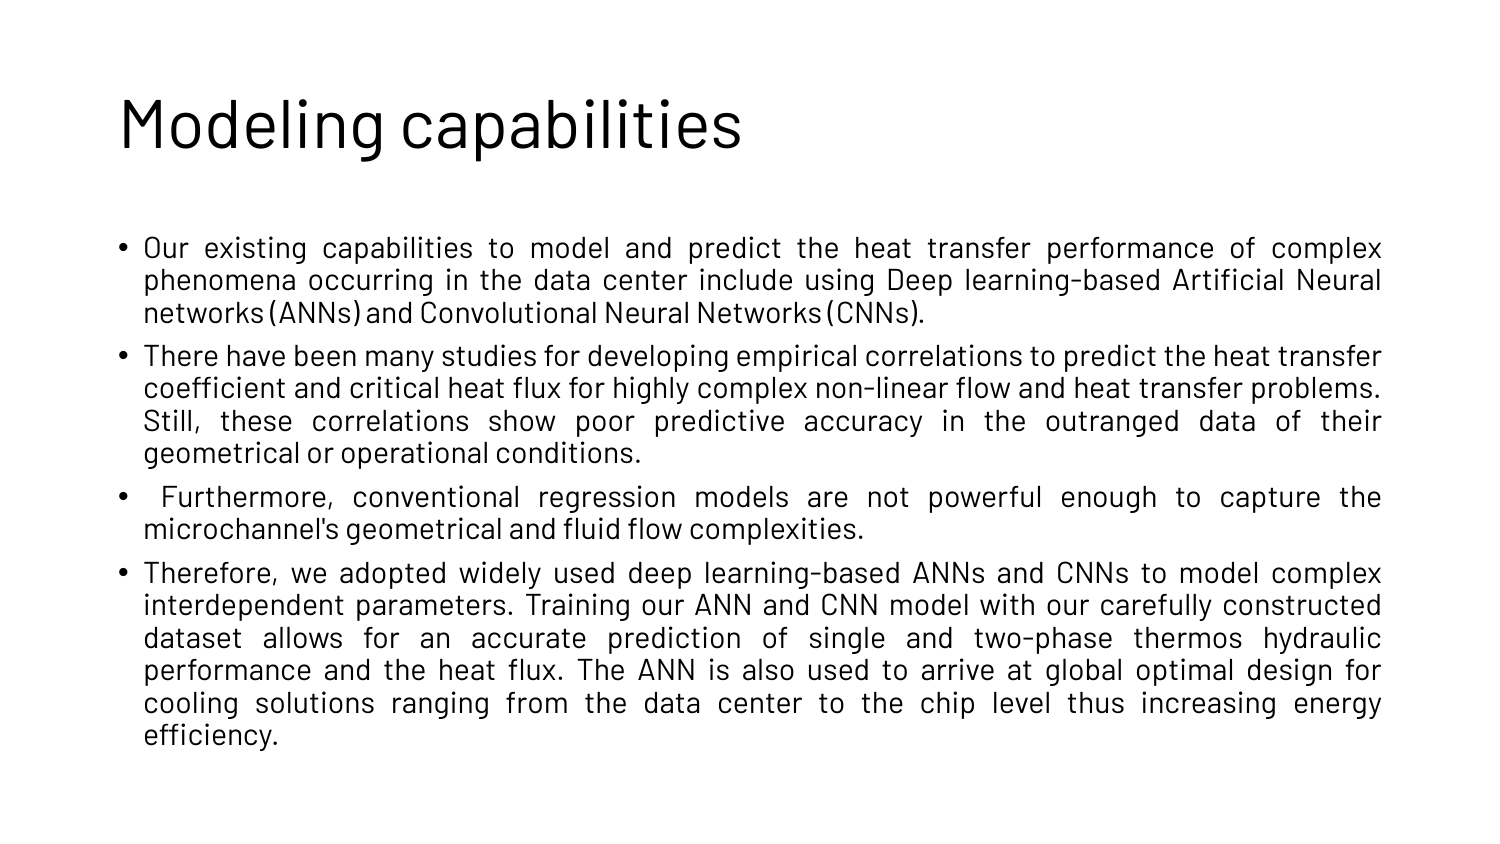

# Modeling capabilities
Our existing capabilities to model and predict the heat transfer performance of complex phenomena occurring in the data center include using Deep learning-based Artificial Neural networks (ANNs) and Convolutional Neural Networks (CNNs).
There have been many studies for developing empirical correlations to predict the heat transfer coefficient and critical heat flux for highly complex non-linear flow and heat transfer problems. Still, these correlations show poor predictive accuracy in the outranged data of their geometrical or operational conditions.
 Furthermore, conventional regression models are not powerful enough to capture the microchannel's geometrical and fluid flow complexities.
Therefore, we adopted widely used deep learning-based ANNs and CNNs to model complex interdependent parameters. Training our ANN and CNN model with our carefully constructed dataset allows for an accurate prediction of single and two-phase thermos hydraulic performance and the heat flux. The ANN is also used to arrive at global optimal design for cooling solutions ranging from the data center to the chip level thus increasing energy efficiency.